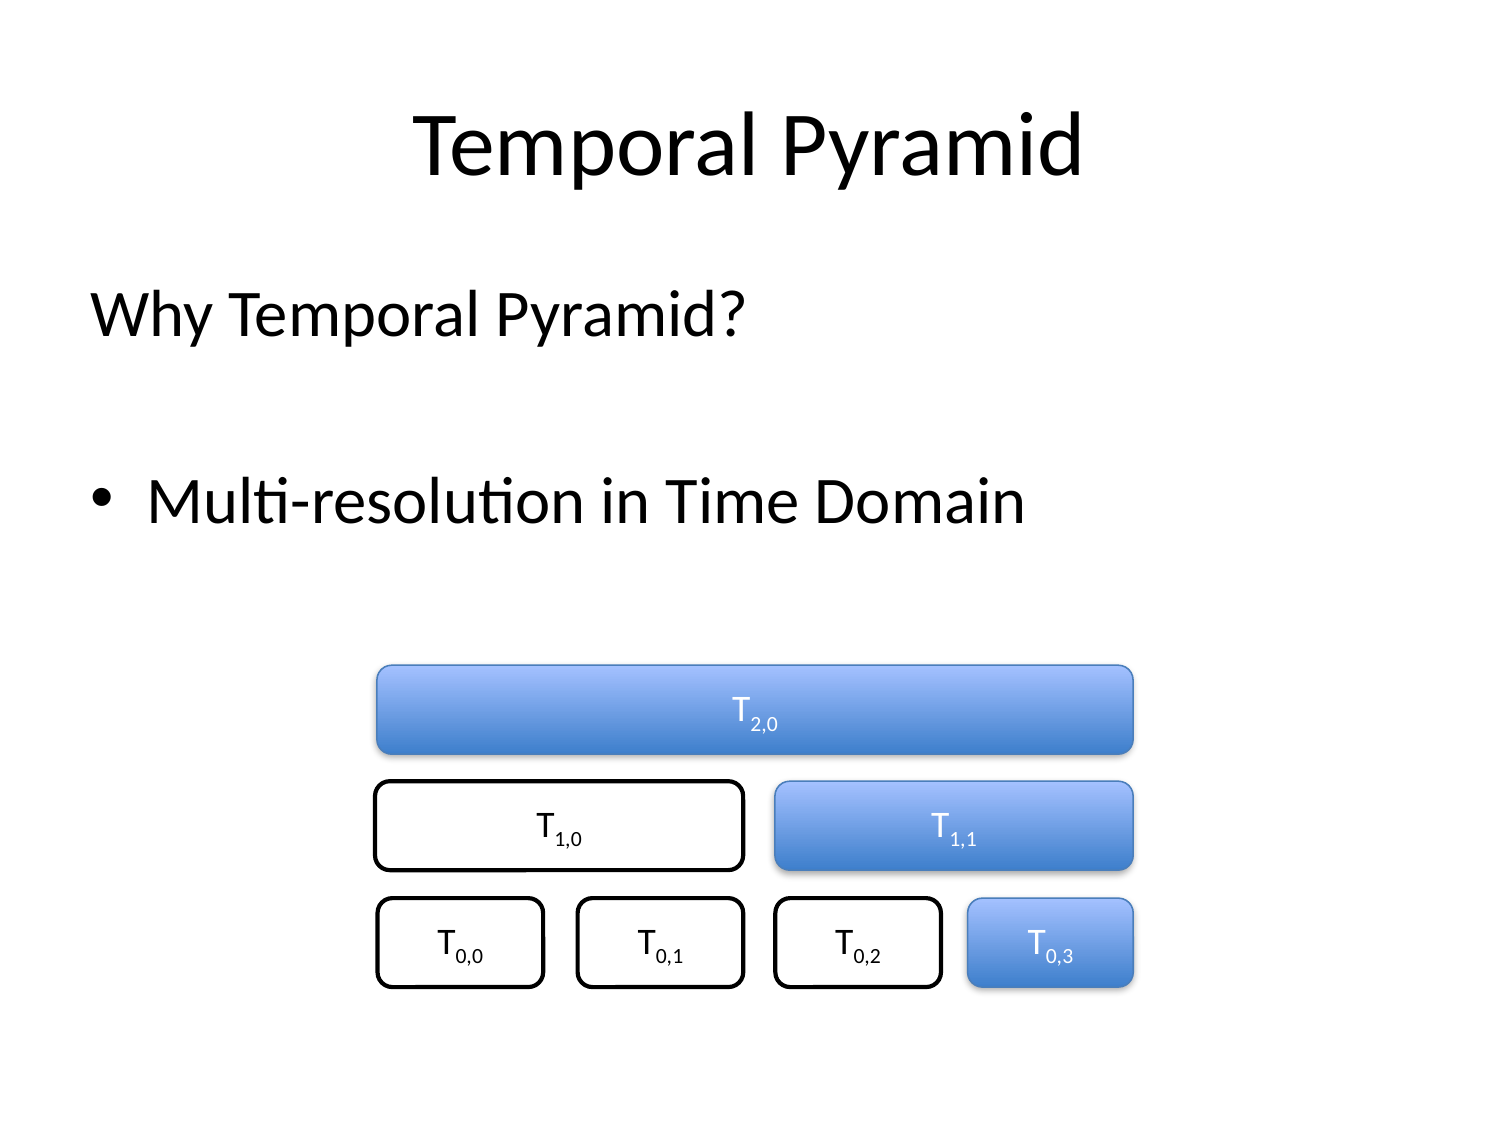

# Temporal Pyramid
Why Temporal Pyramid?

Multi-resolution in Time Domain

T2,0
T1,0
T1,1
T0,0
T0,1
T0,2
T0,3